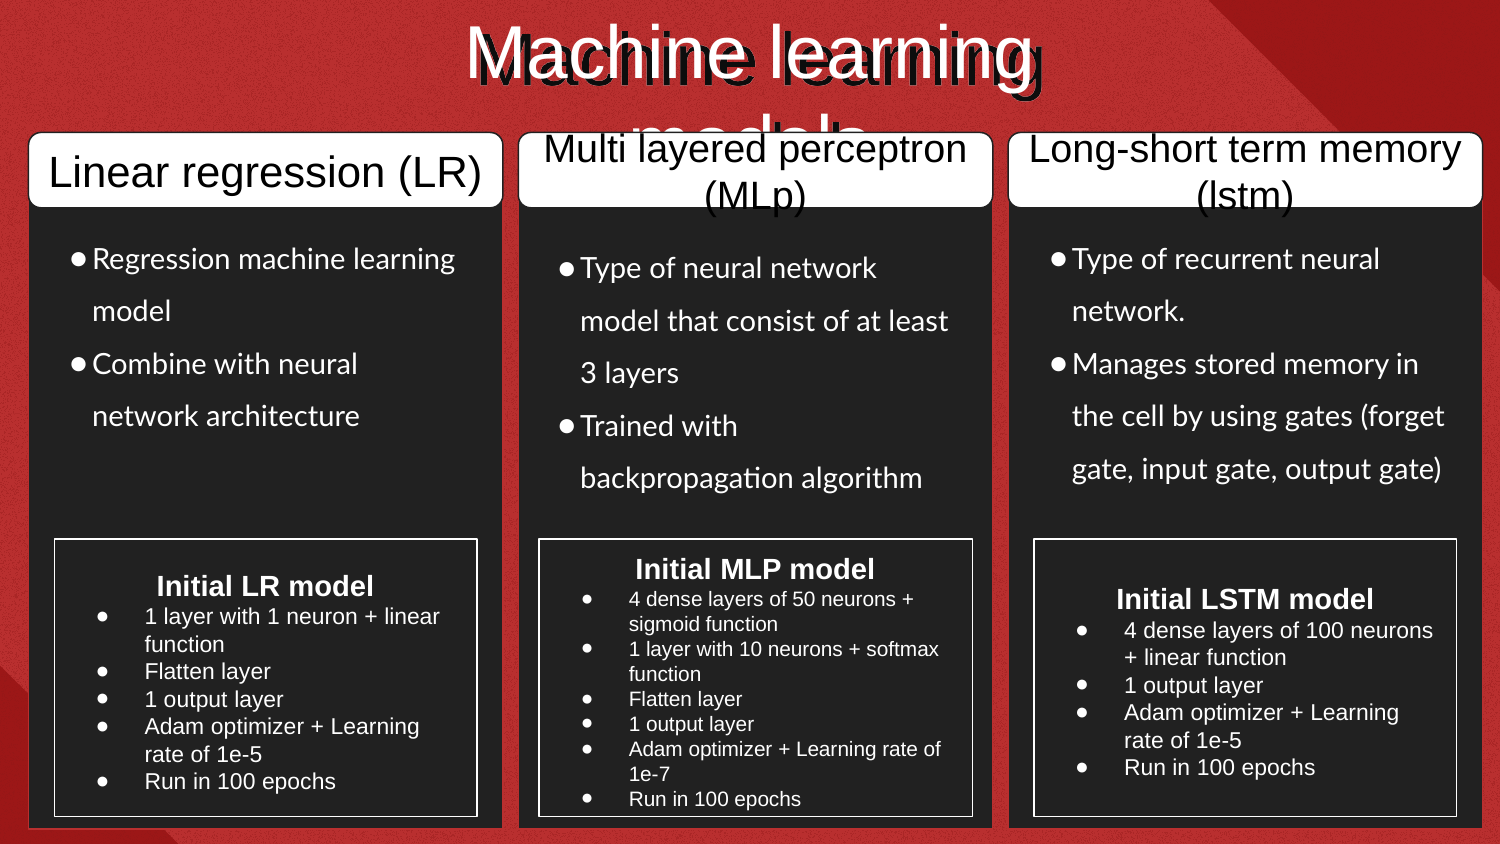

# Machine learning models
Linear regression (LR)
Multi layered perceptron (MLp)
Long-short term memory (lstm)

Regression machine learning model
Combine with neural network architecture

Type of recurrent neural network.
Manages stored memory in the cell by using gates (forget gate, input gate, output gate)

Type of neural network model that consist of at least 3 layers
Trained with backpropagation algorithm

Initial LR model
1 layer with 1 neuron + linear function
Flatten layer
1 output layer
Adam optimizer + Learning rate of 1e-5
Run in 100 epochs
Initial MLP model
4 dense layers of 50 neurons + sigmoid function
1 layer with 10 neurons + softmax function
Flatten layer
1 output layer
Adam optimizer + Learning rate of 1e-7
Run in 100 epochs
Initial LSTM model
4 dense layers of 100 neurons + linear function
1 output layer
Adam optimizer + Learning rate of 1e-5
Run in 100 epochs